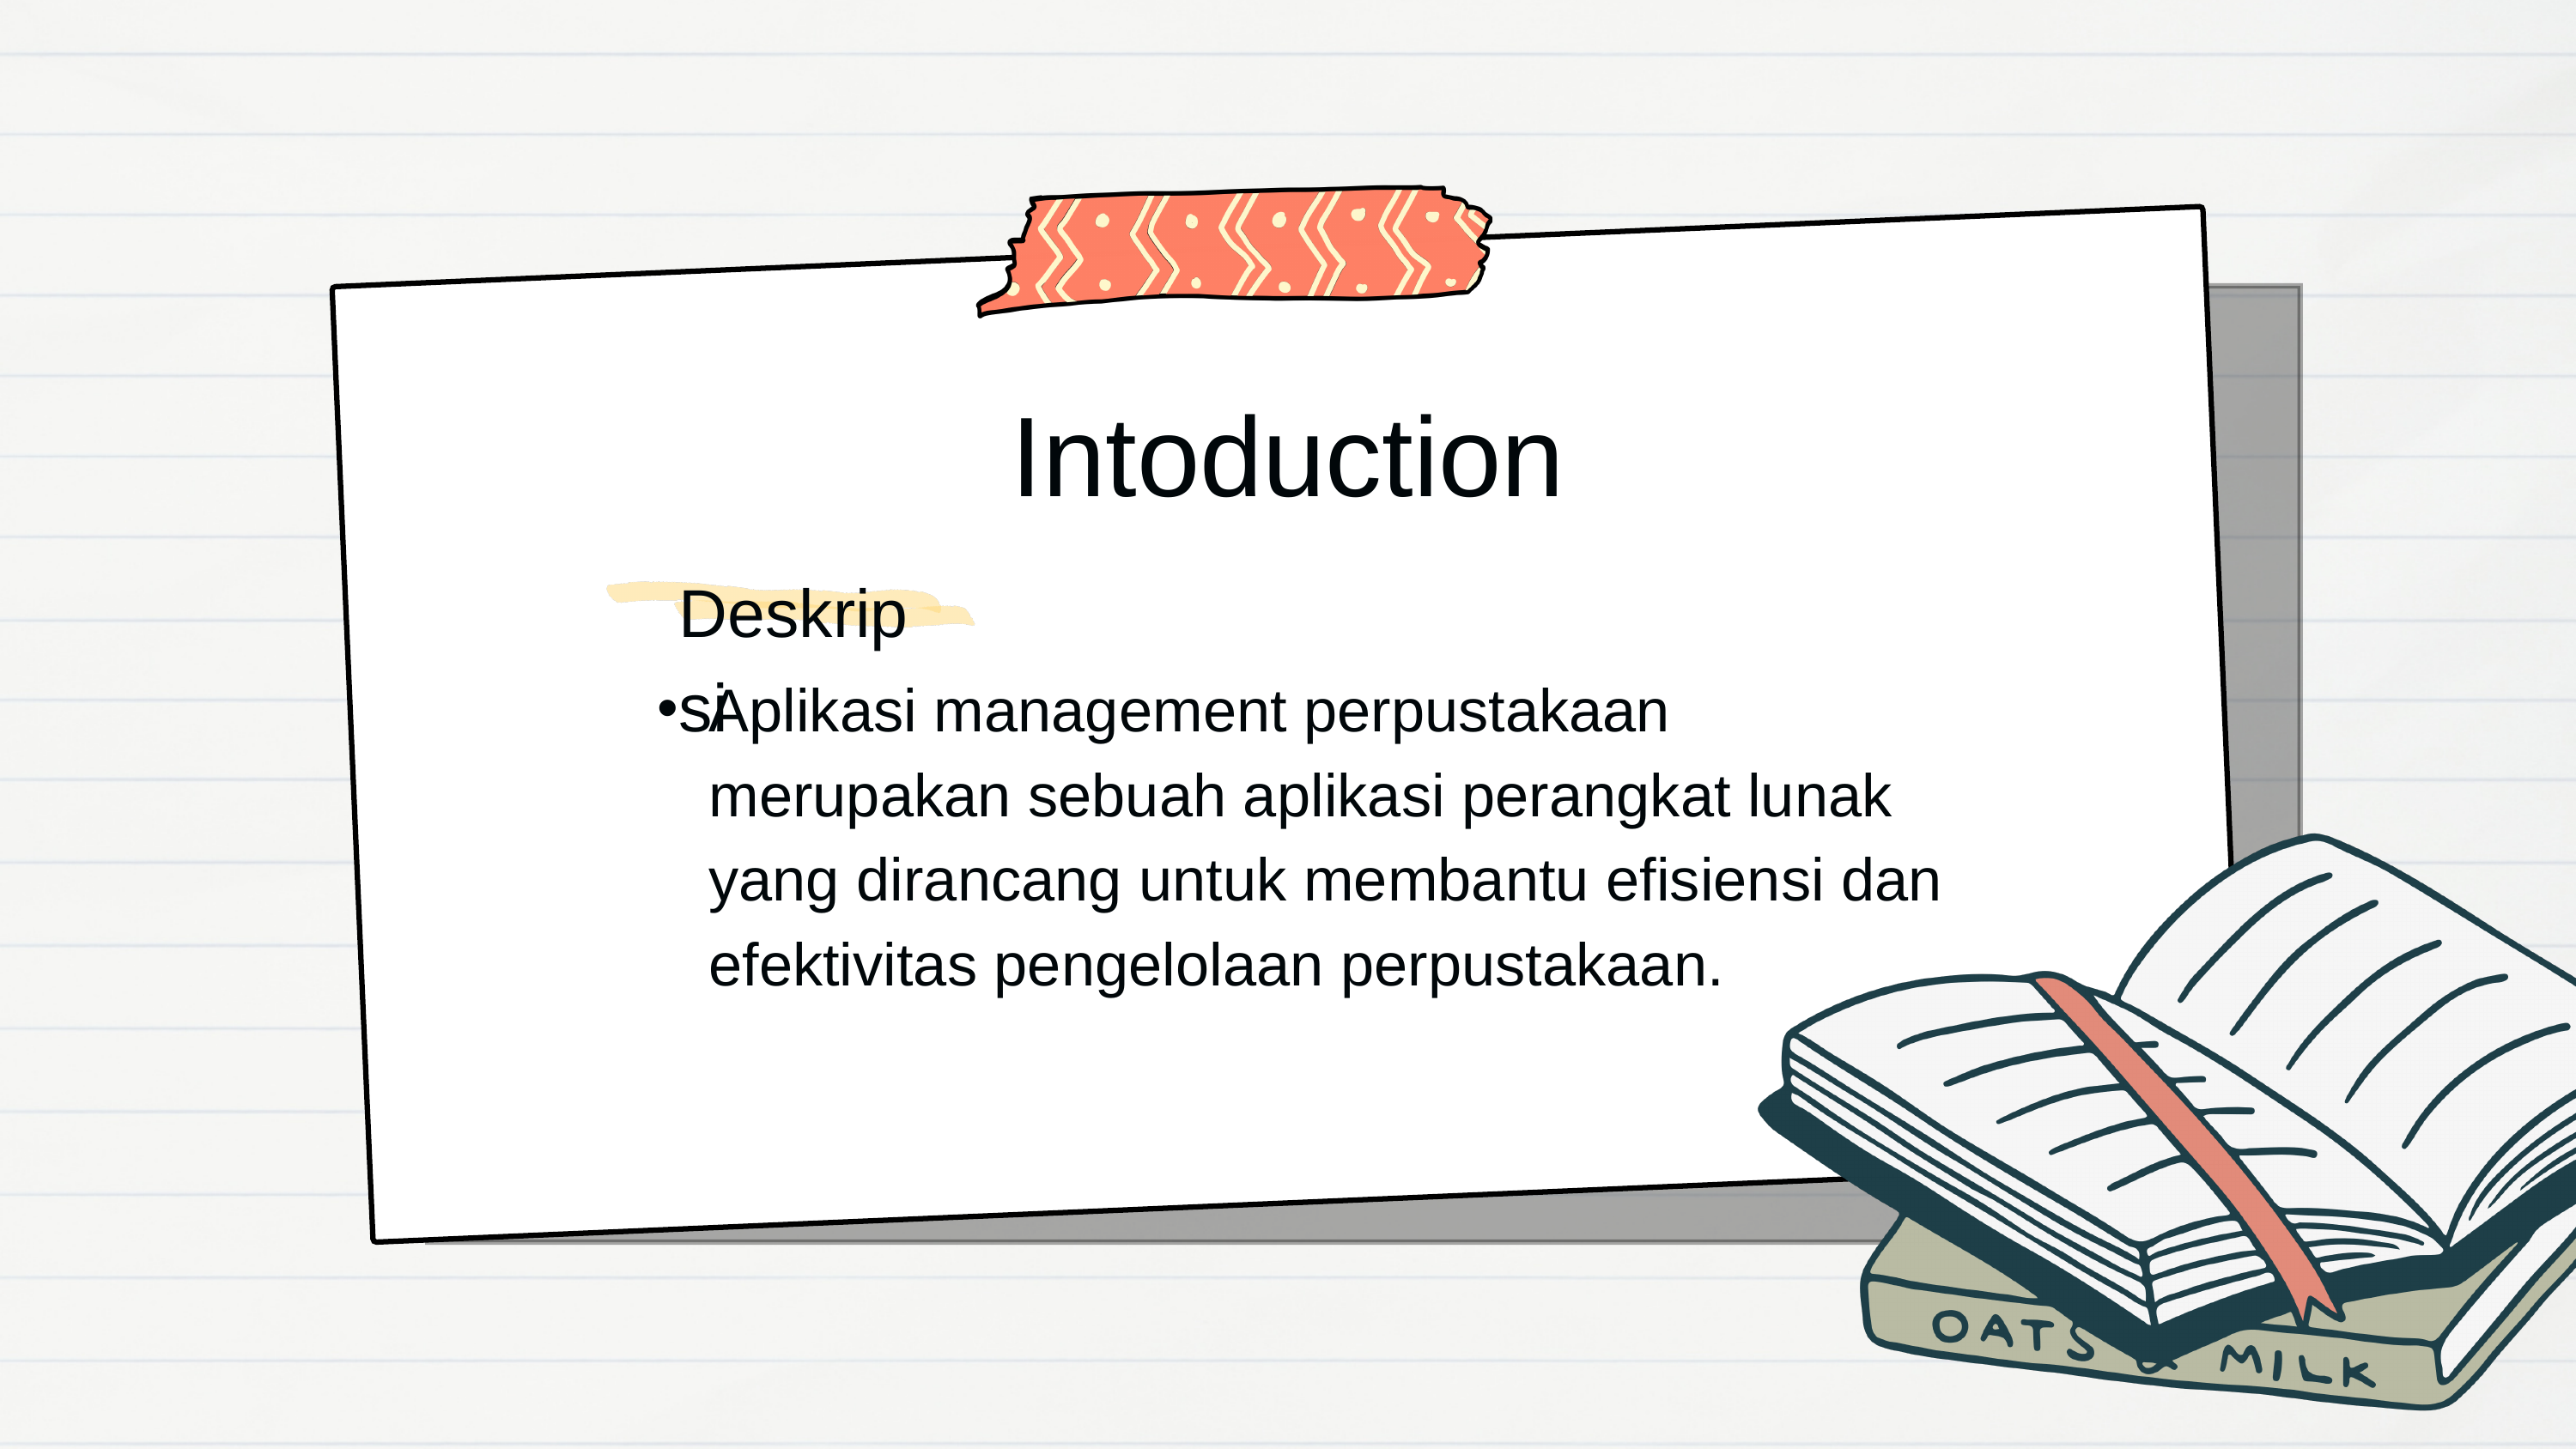

Intoduction
Deskripsi

Aplikasi management perpustakaan merupakan sebuah aplikasi perangkat lunak yang dirancang untuk membantu efisiensi dan efektivitas pengelolaan perpustakaan.